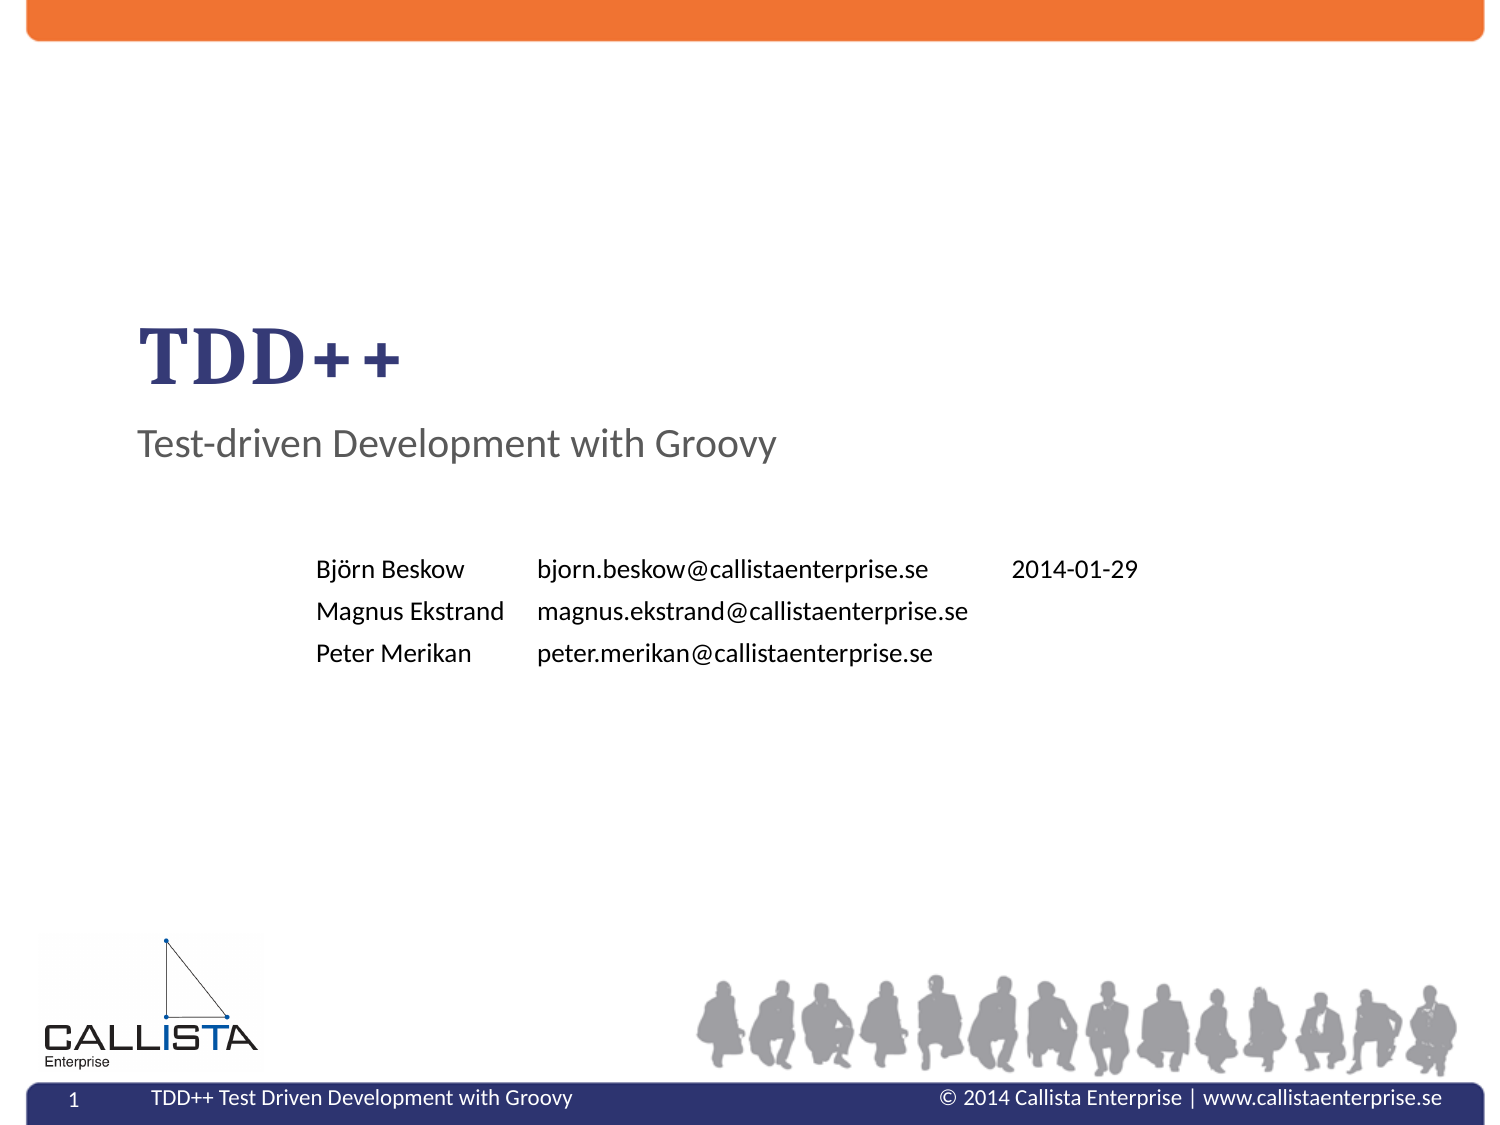

# TDD++
Test-driven Development with Groovy
| Björn Beskow | bjorn.beskow@callistaenterprise.se | 2014-01-29 |
| --- | --- | --- |
| Magnus Ekstrand | magnus.ekstrand@callistaenterprise.se |  |
| Peter Merikan | peter.merikan@callistaenterprise.se |  |